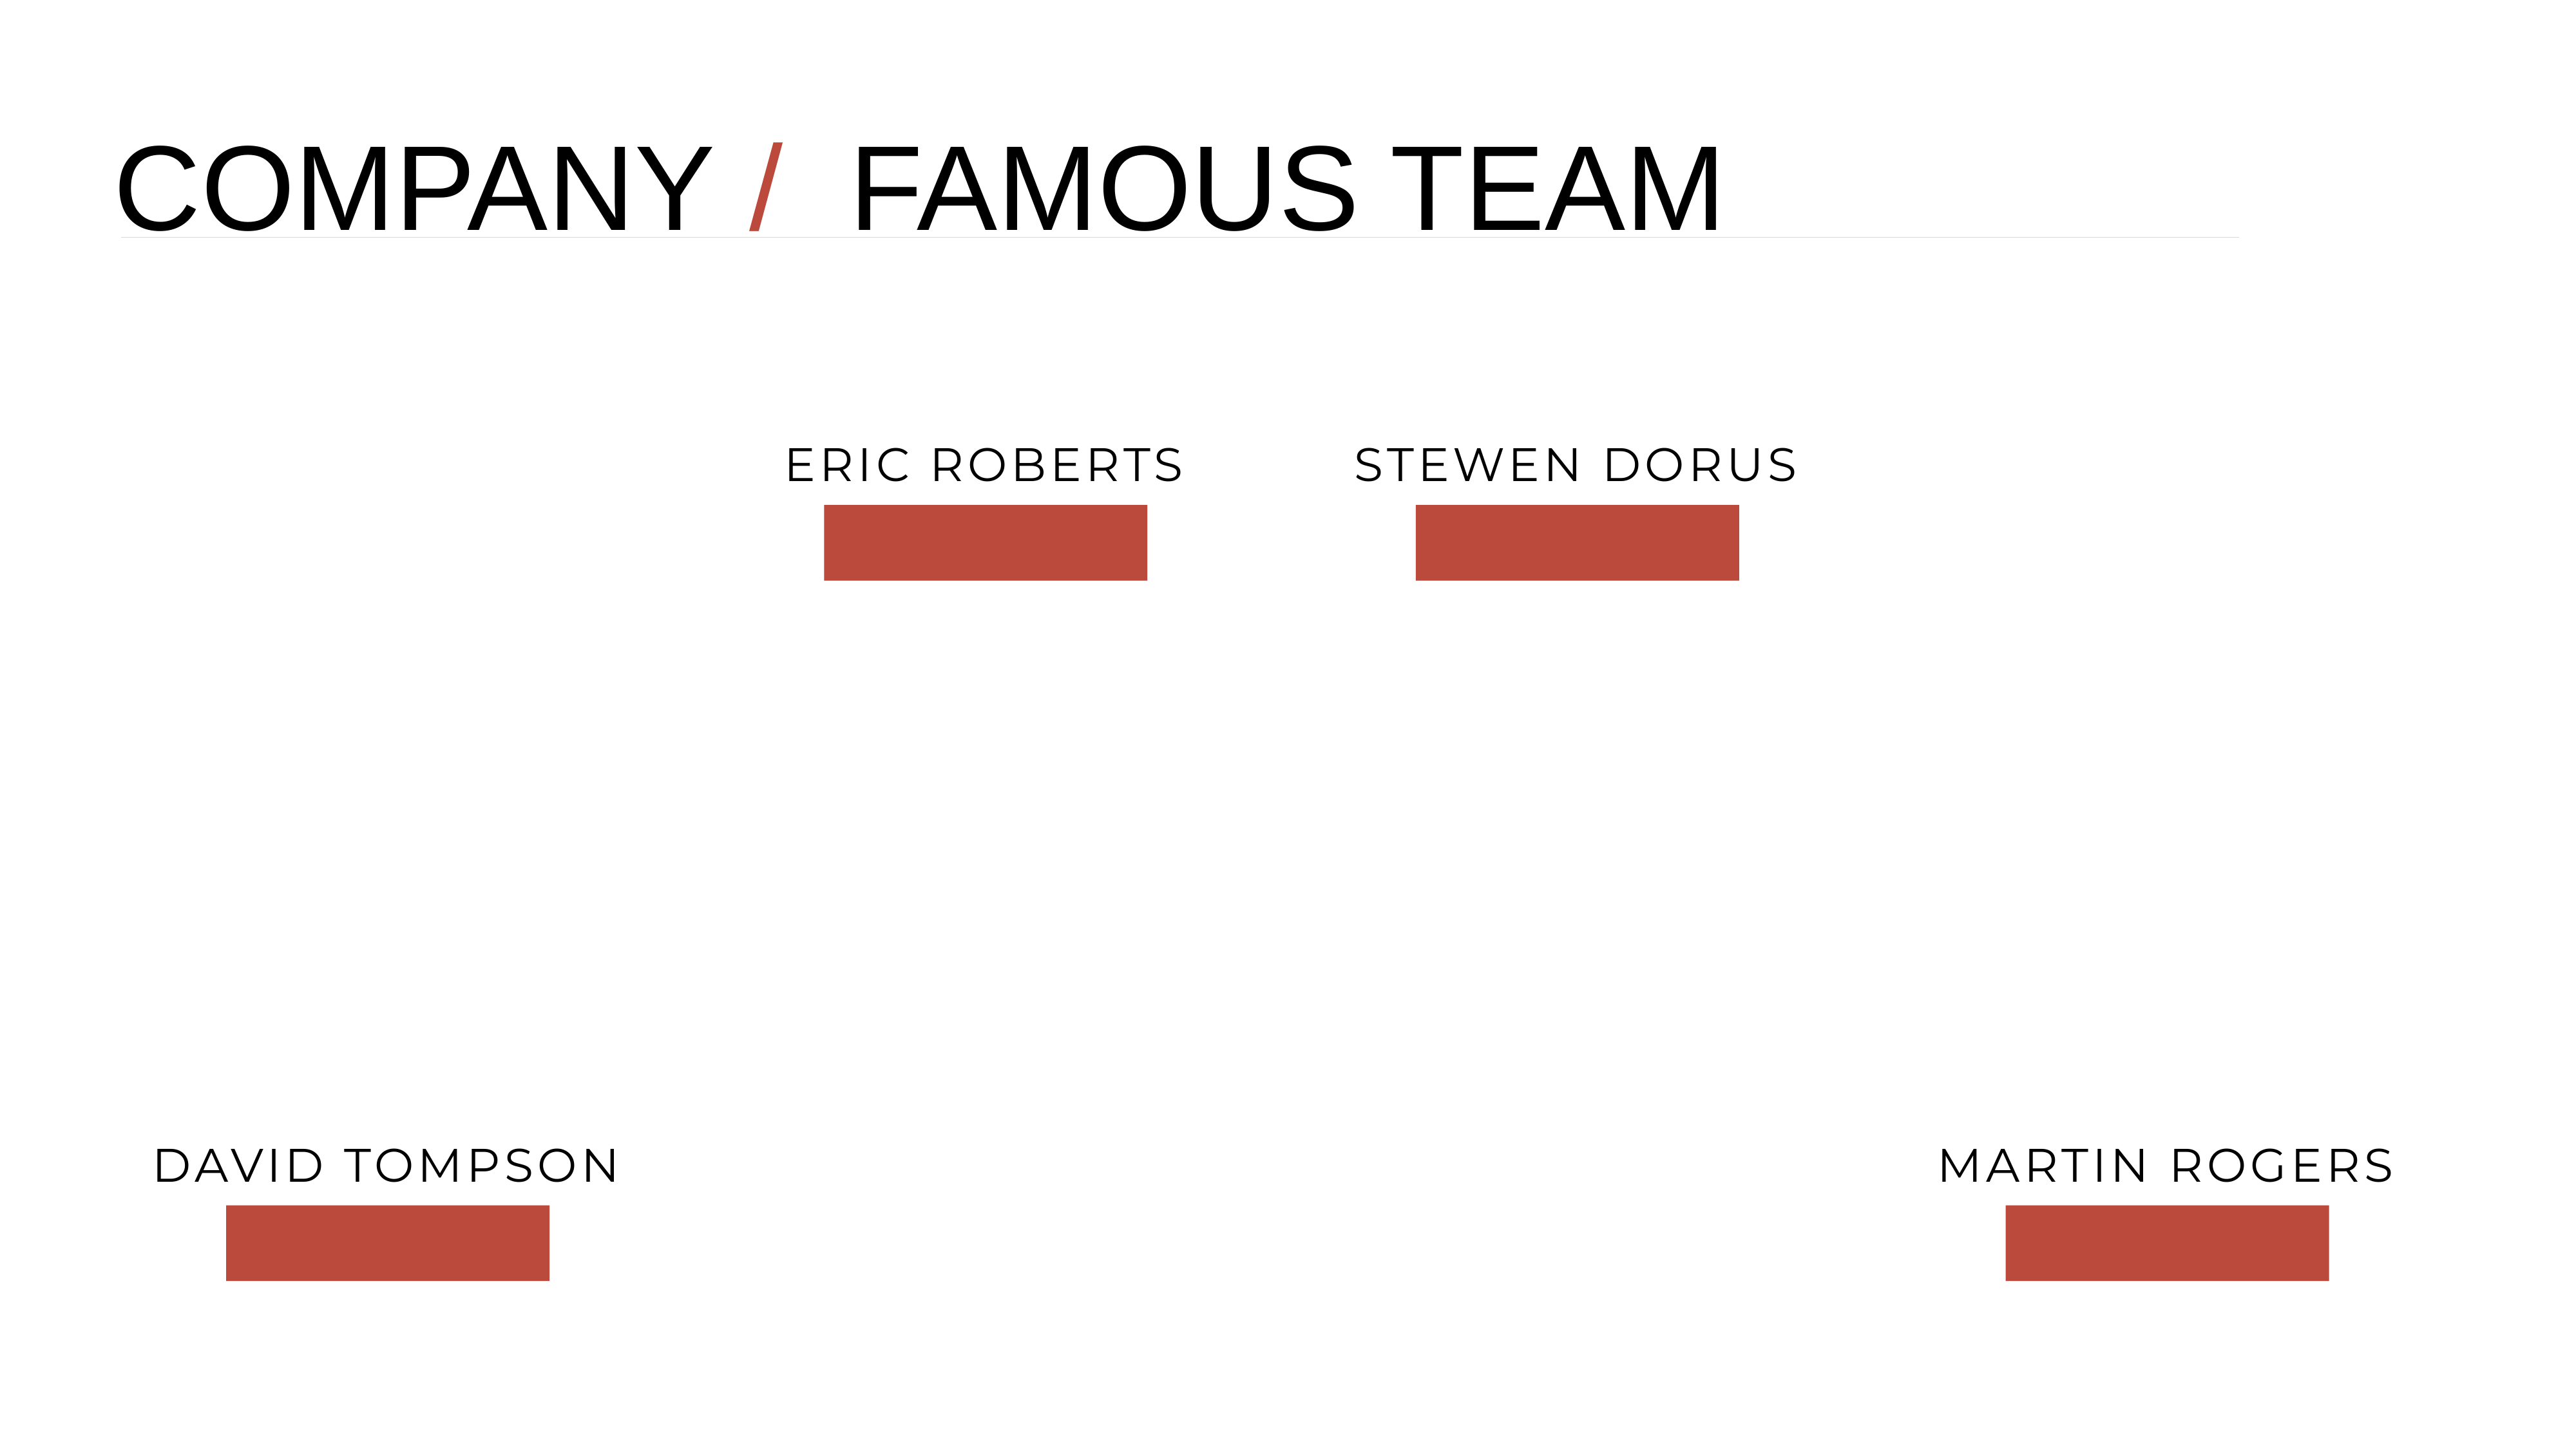

COMPANY /  FAMOUS TEAM
ERIC ROBERTS
Web Developer

STEWEN DORUS
Sales Manager

DAVID TOMPSON
Graphic Designer

MARTIN ROGERS
Photograph